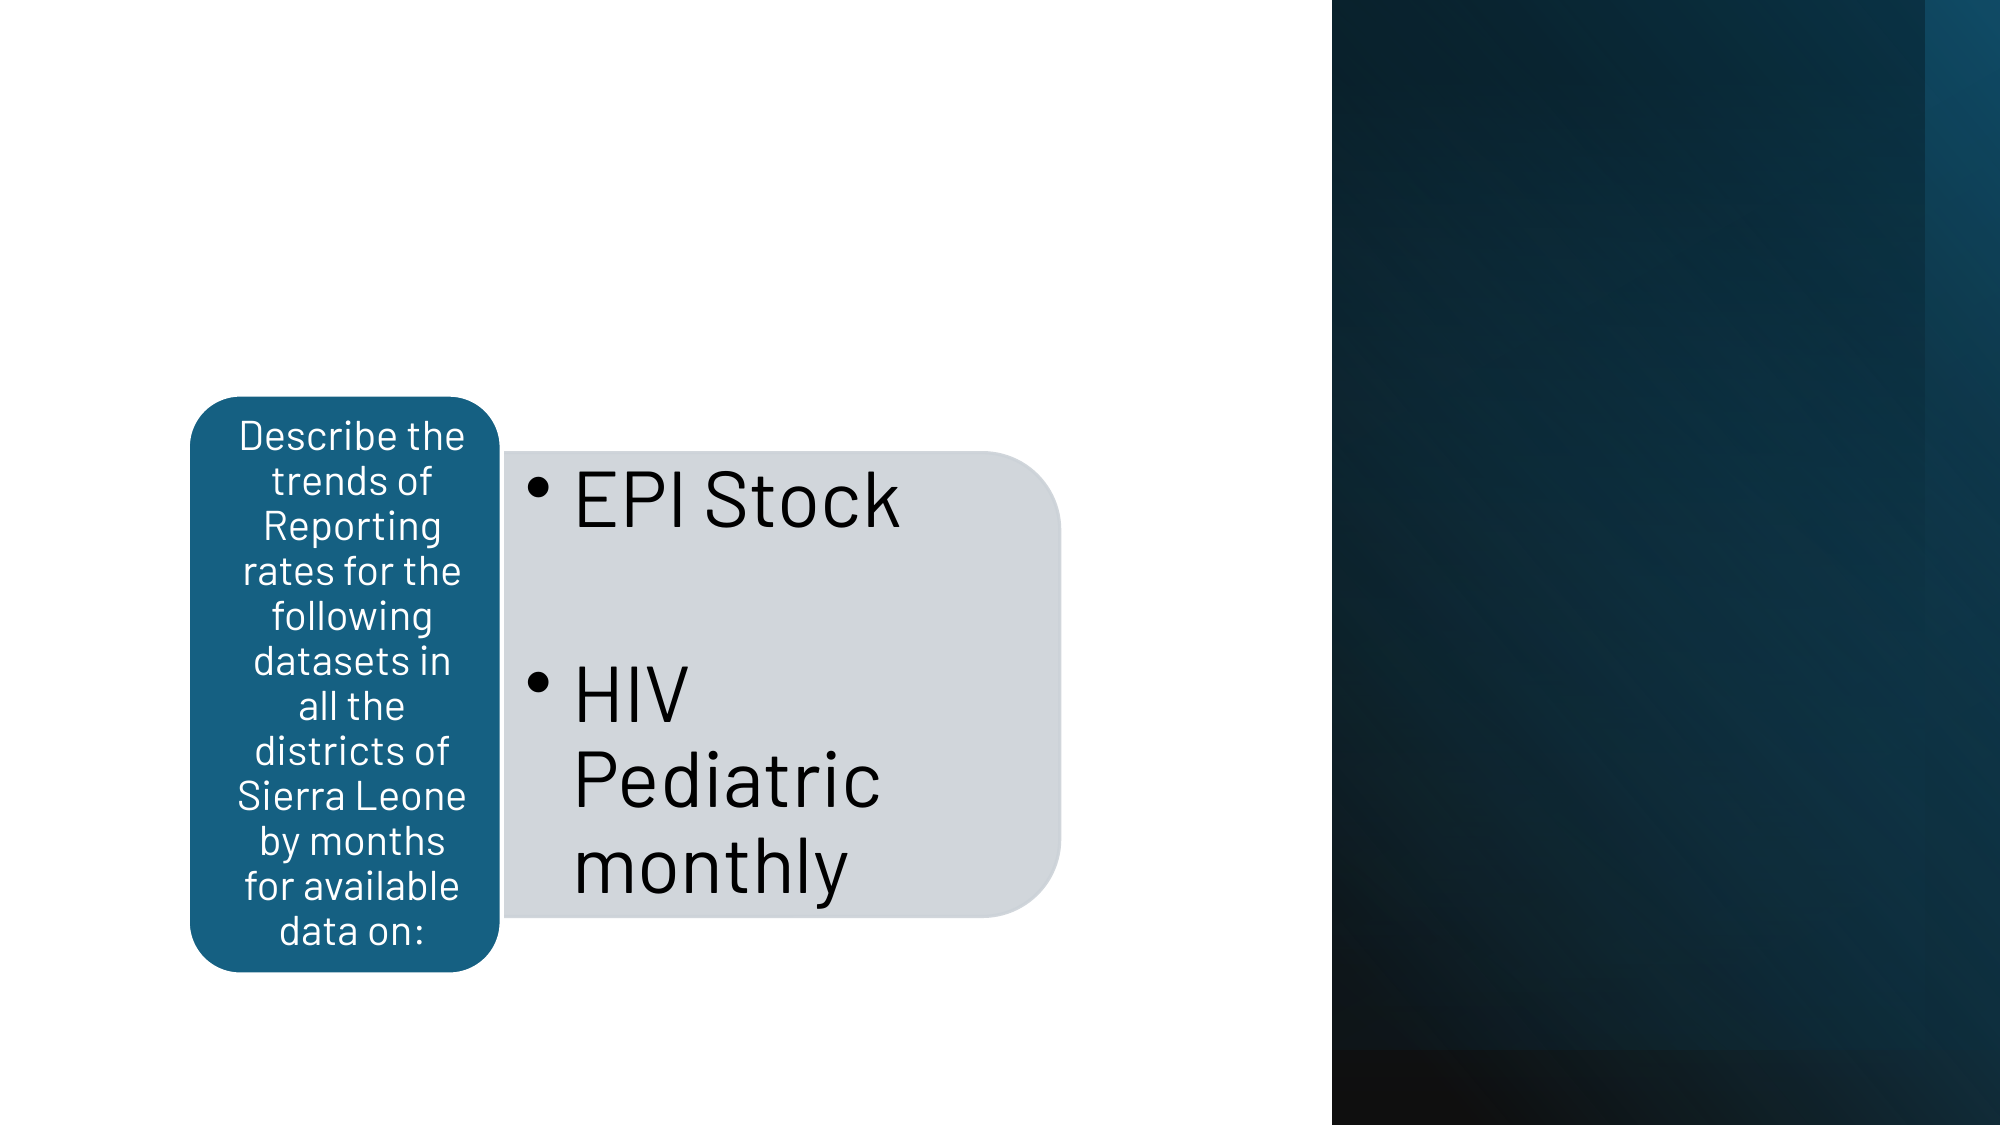

EPI Stock

HIV Pediatric monthly
Describe the trends of Reporting rates for the following datasets in all the districts of Sierra Leone by months for available data on: